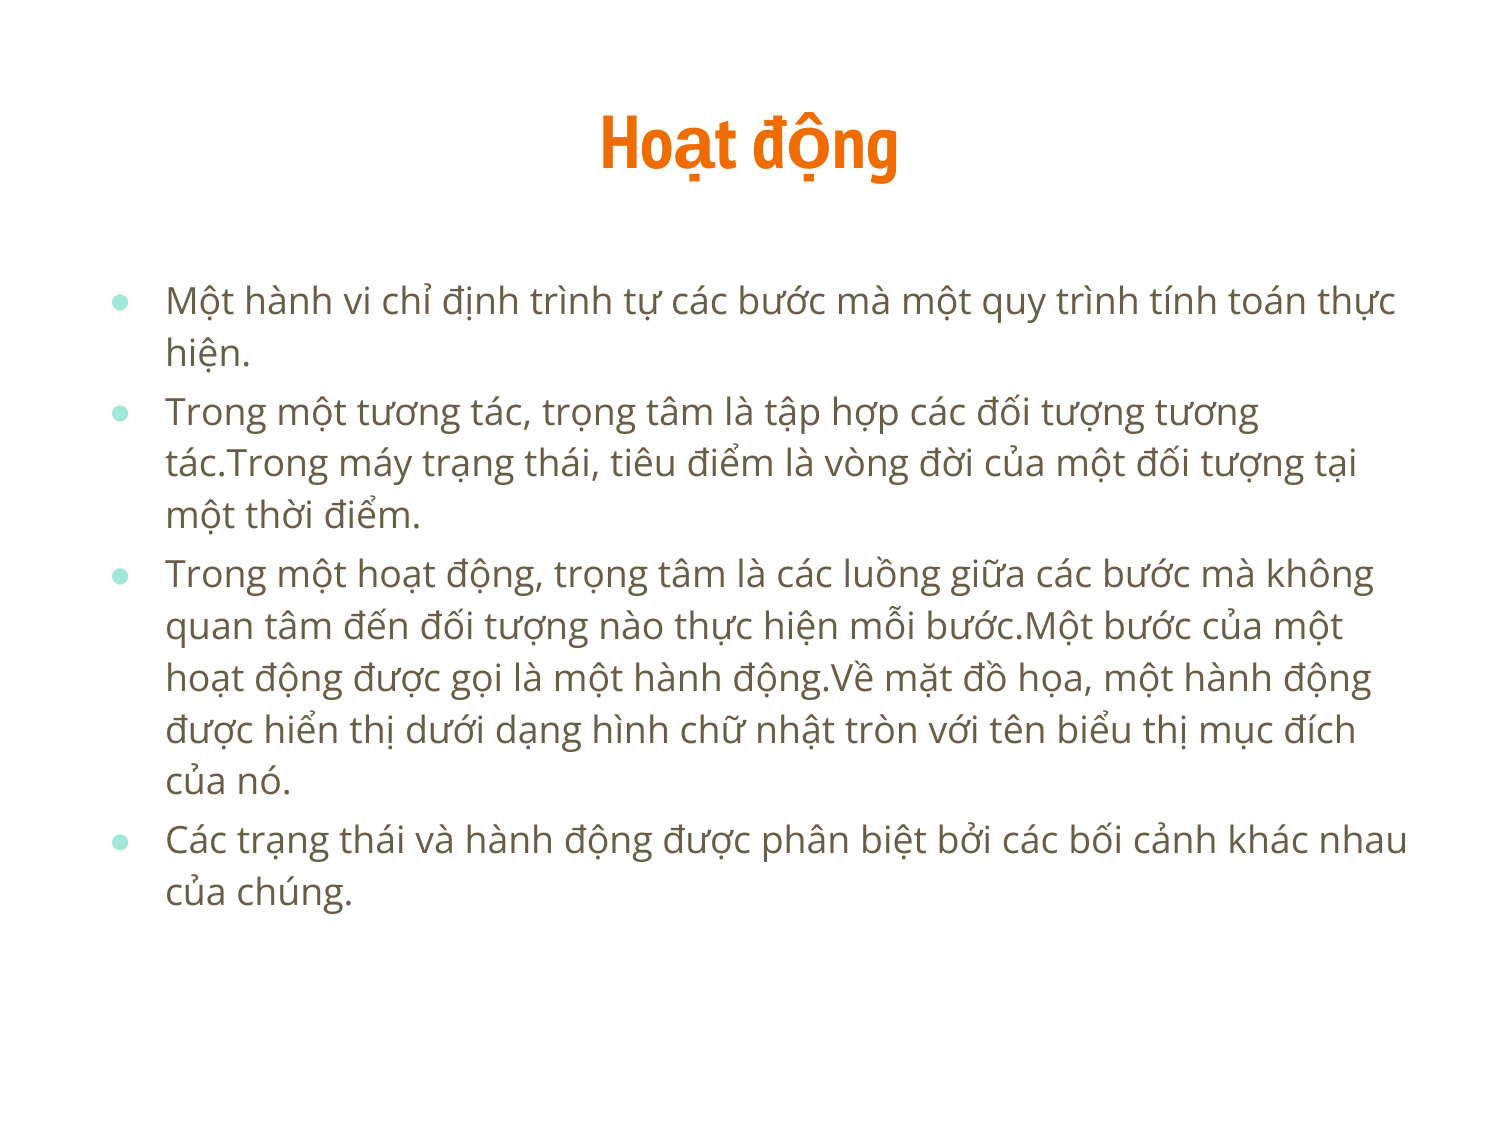

# Hoạt động
Một hành vi chỉ định trình tự các bước mà một quy trình tính toán thực hiện.
Trong một tương tác, trọng tâm là tập hợp các đối tượng tương tác.Trong máy trạng thái, tiêu điểm là vòng đời của một đối tượng tại một thời điểm.
Trong một hoạt động, trọng tâm là các luồng giữa các bước mà không quan tâm đến đối tượng nào thực hiện mỗi bước.Một bước của một hoạt động được gọi là một hành động.Về mặt đồ họa, một hành động được hiển thị dưới dạng hình chữ nhật tròn với tên biểu thị mục đích của nó.
Các trạng thái và hành động được phân biệt bởi các bối cảnh khác nhau của chúng.